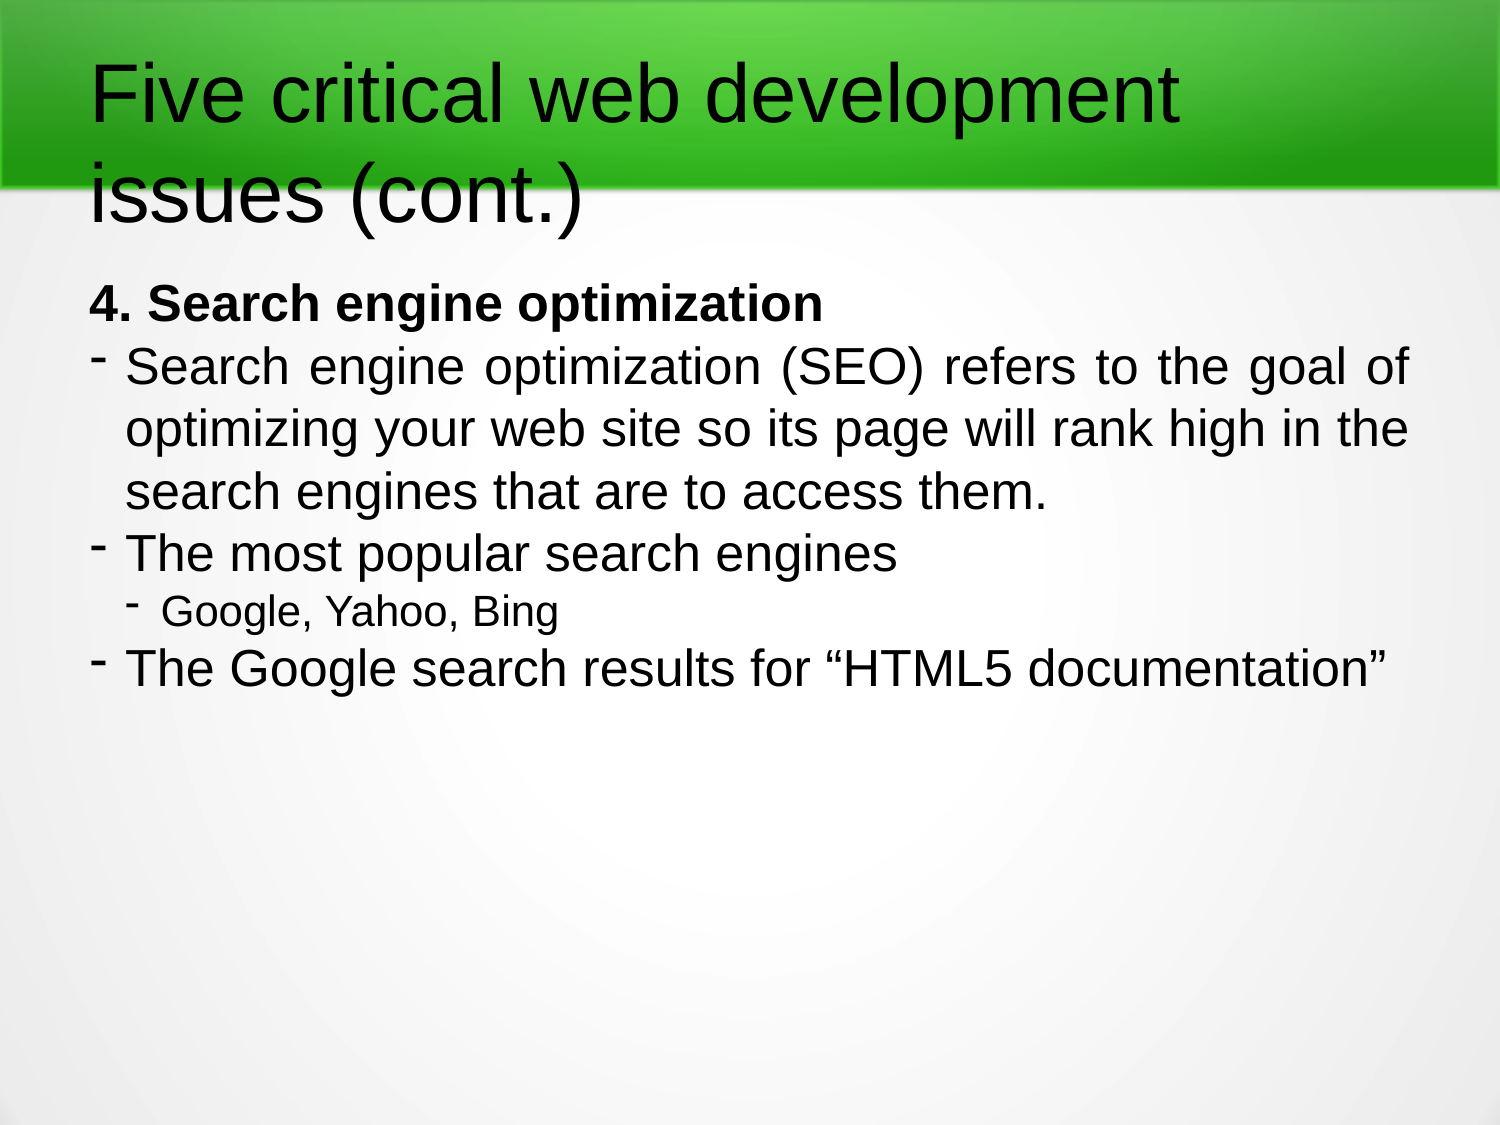

Five critical web development issues (cont.)
4. Search engine optimization
Search engine optimization (SEO) refers to the goal of optimizing your web site so its page will rank high in the search engines that are to access them.
The most popular search engines
Google, Yahoo, Bing
The Google search results for “HTML5 documentation”